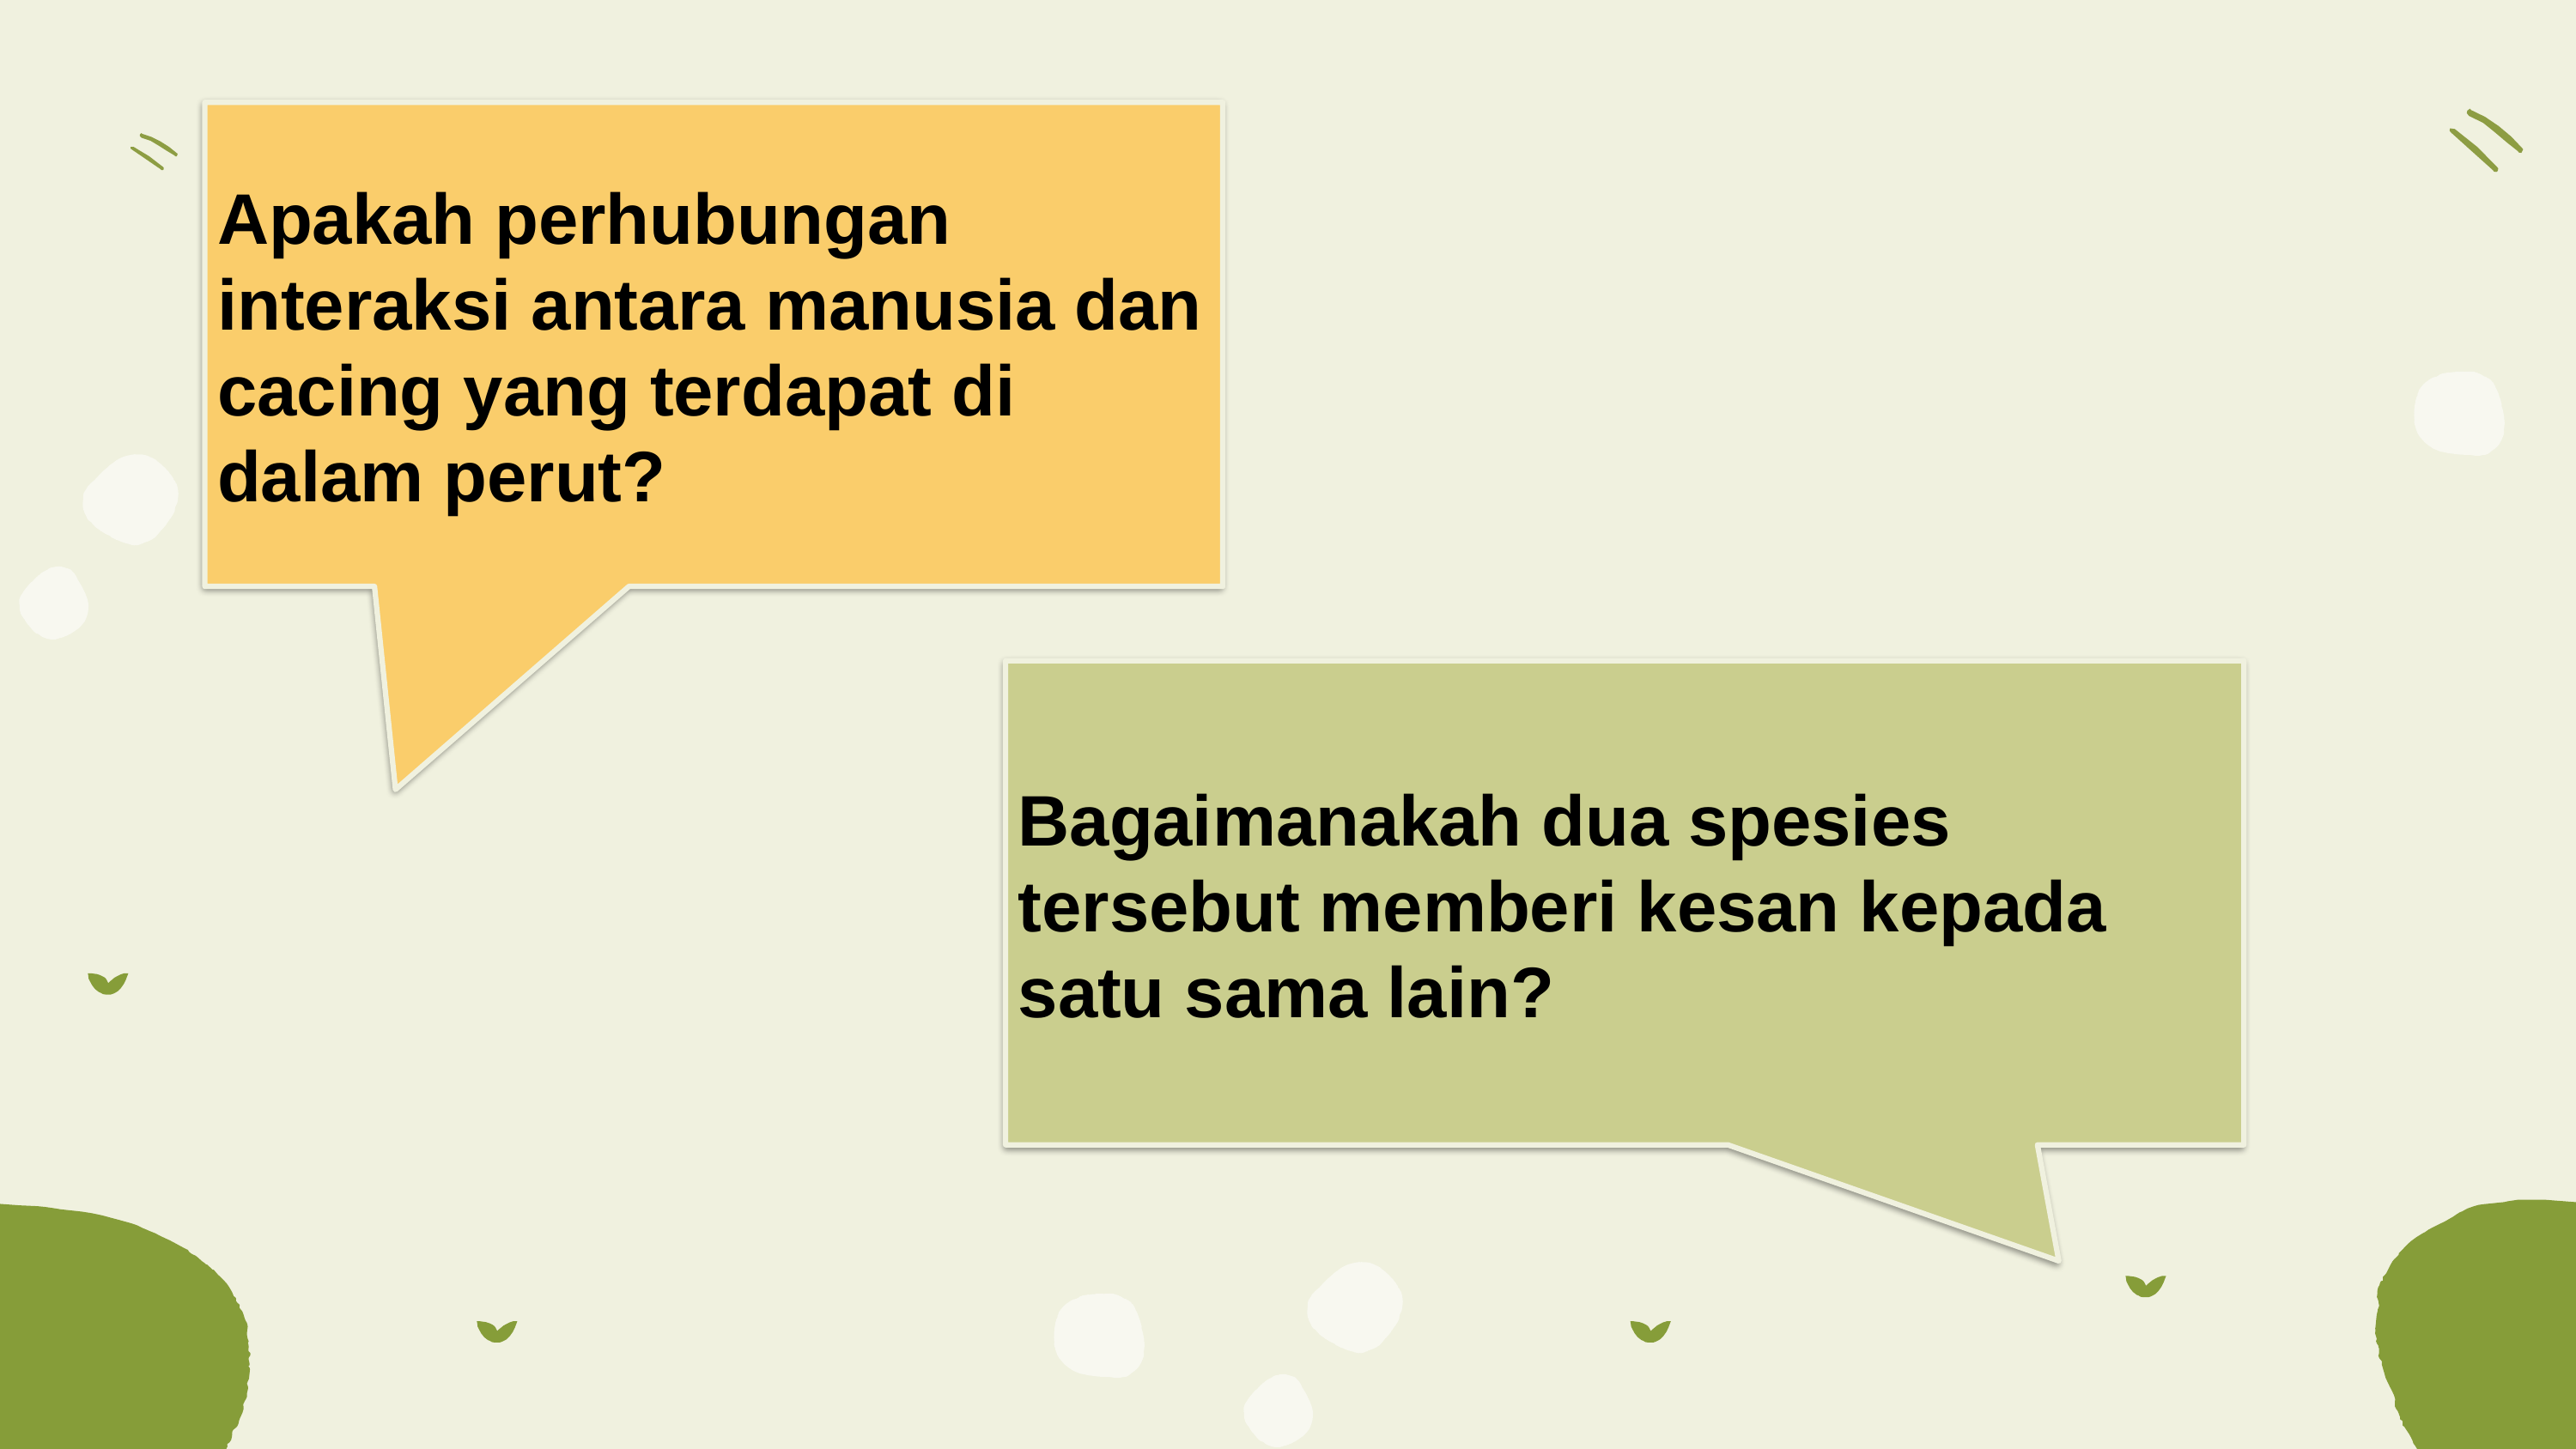

Apakah perhubungan interaksi antara manusia dan cacing yang terdapat di dalam perut?
Bagaimanakah dua spesies tersebut memberi kesan kepada satu sama lain?